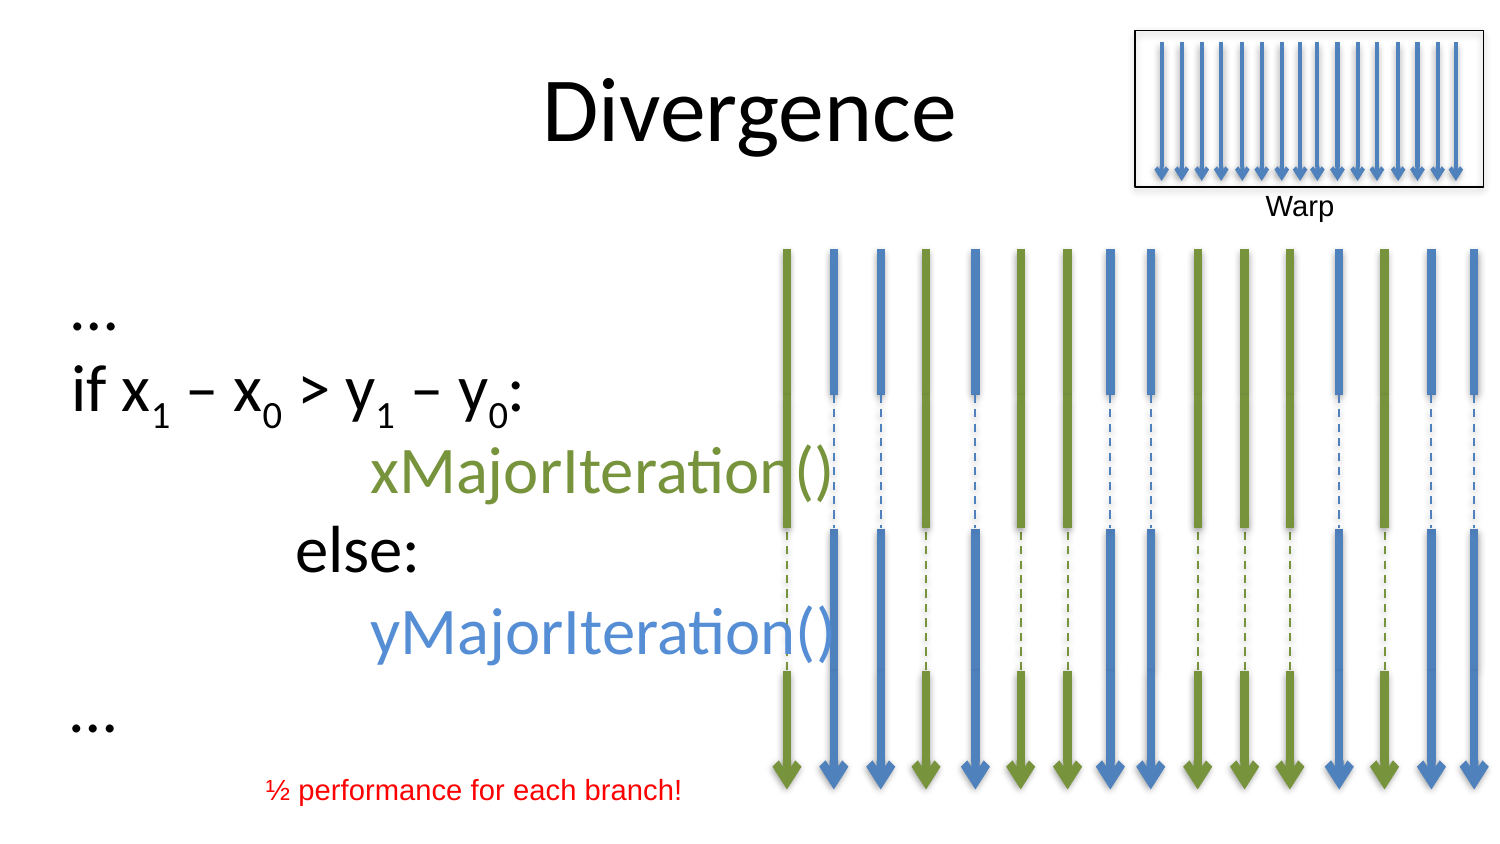

# Divergence
Warp
…

if x1 – x0 > y1 – y0:
		xMajorIteration()
		else:
		yMajorIteration()
…

½ performance for each branch!